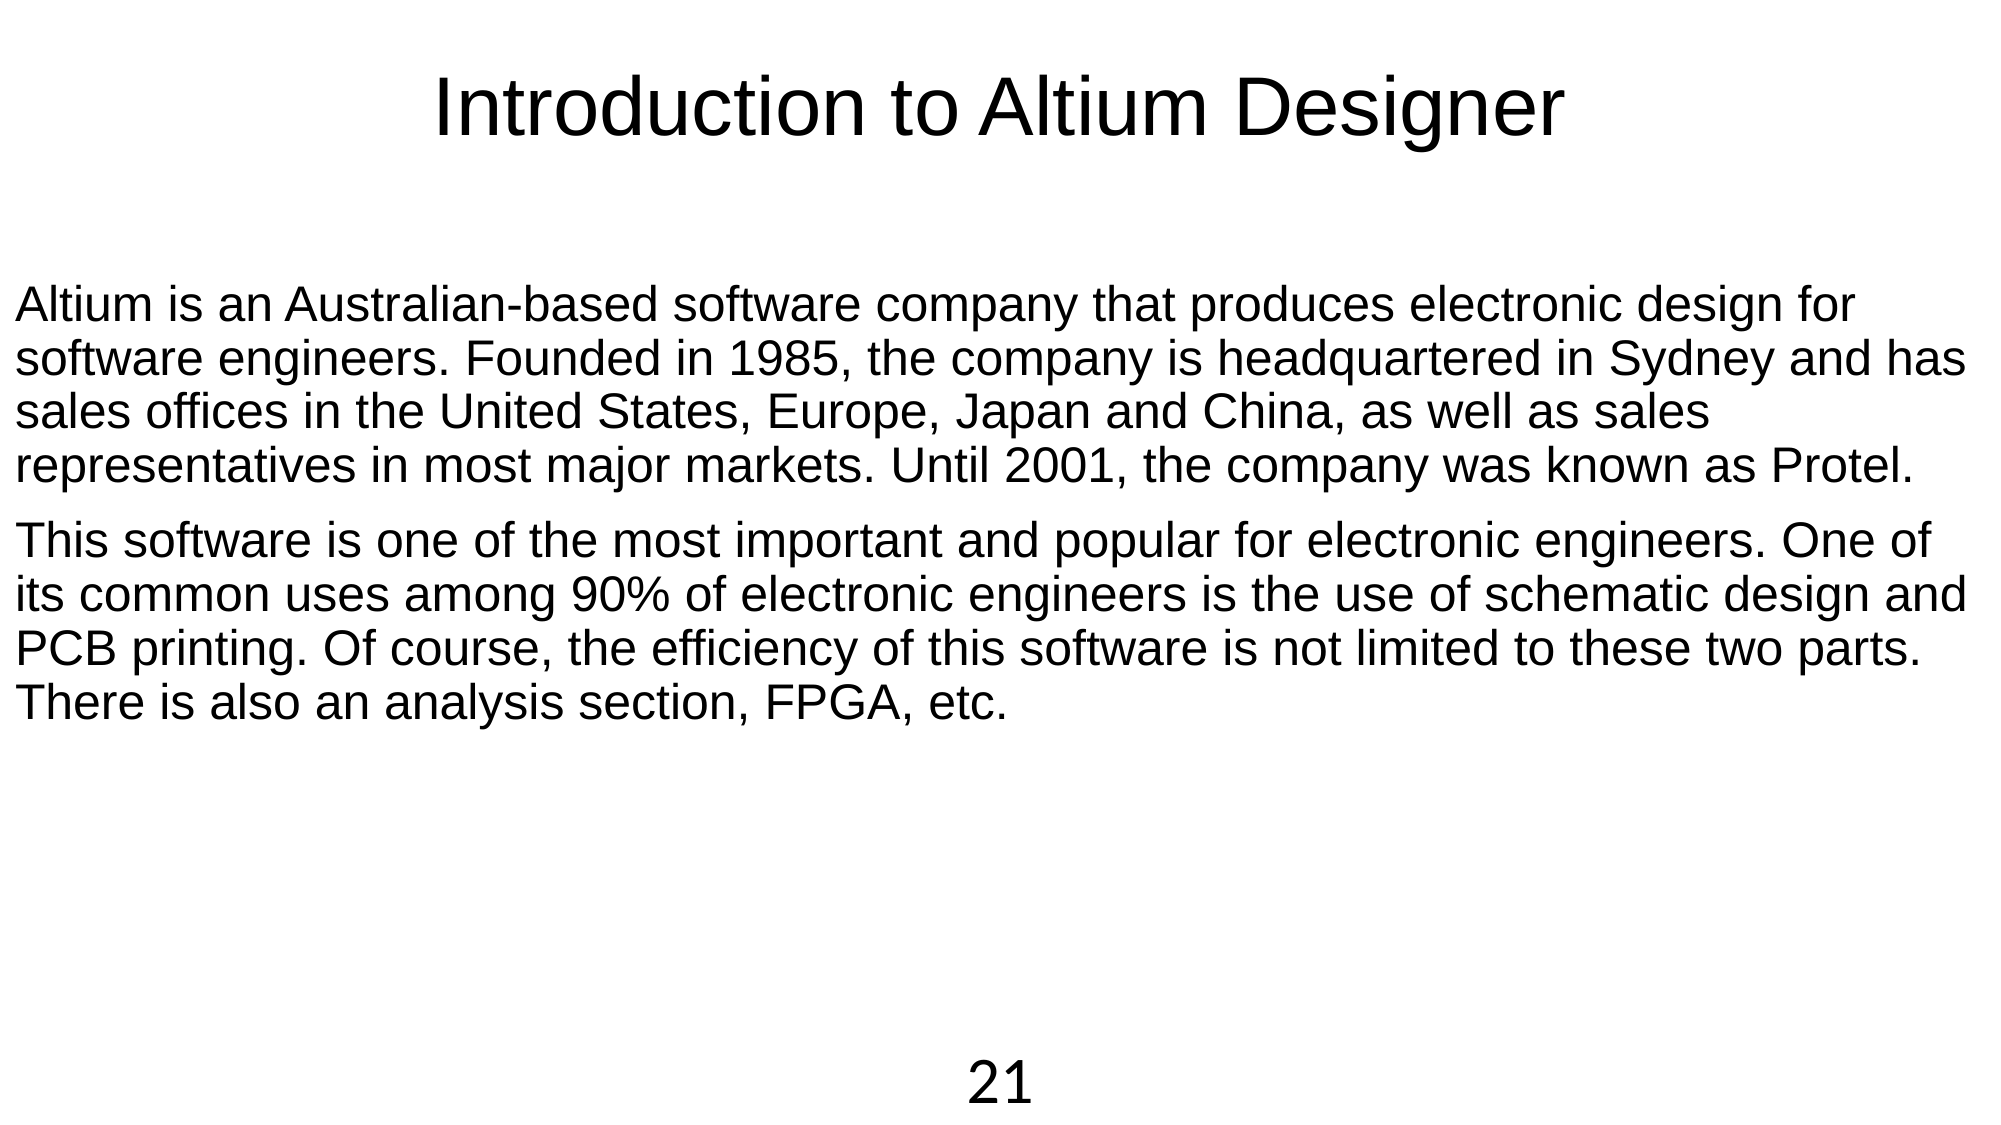

# Introduction to Altium Designer
Altium is an Australian-based software company that produces electronic design for software engineers. Founded in 1985, the company is headquartered in Sydney and has sales offices in the United States, Europe, Japan and China, as well as sales representatives in most major markets. Until 2001, the company was known as Protel.
This software is one of the most important and popular for electronic engineers. One of its common uses among 90% of electronic engineers is the use of schematic design and PCB printing. Of course, the efficiency of this software is not limited to these two parts. There is also an analysis section, FPGA, etc.
21